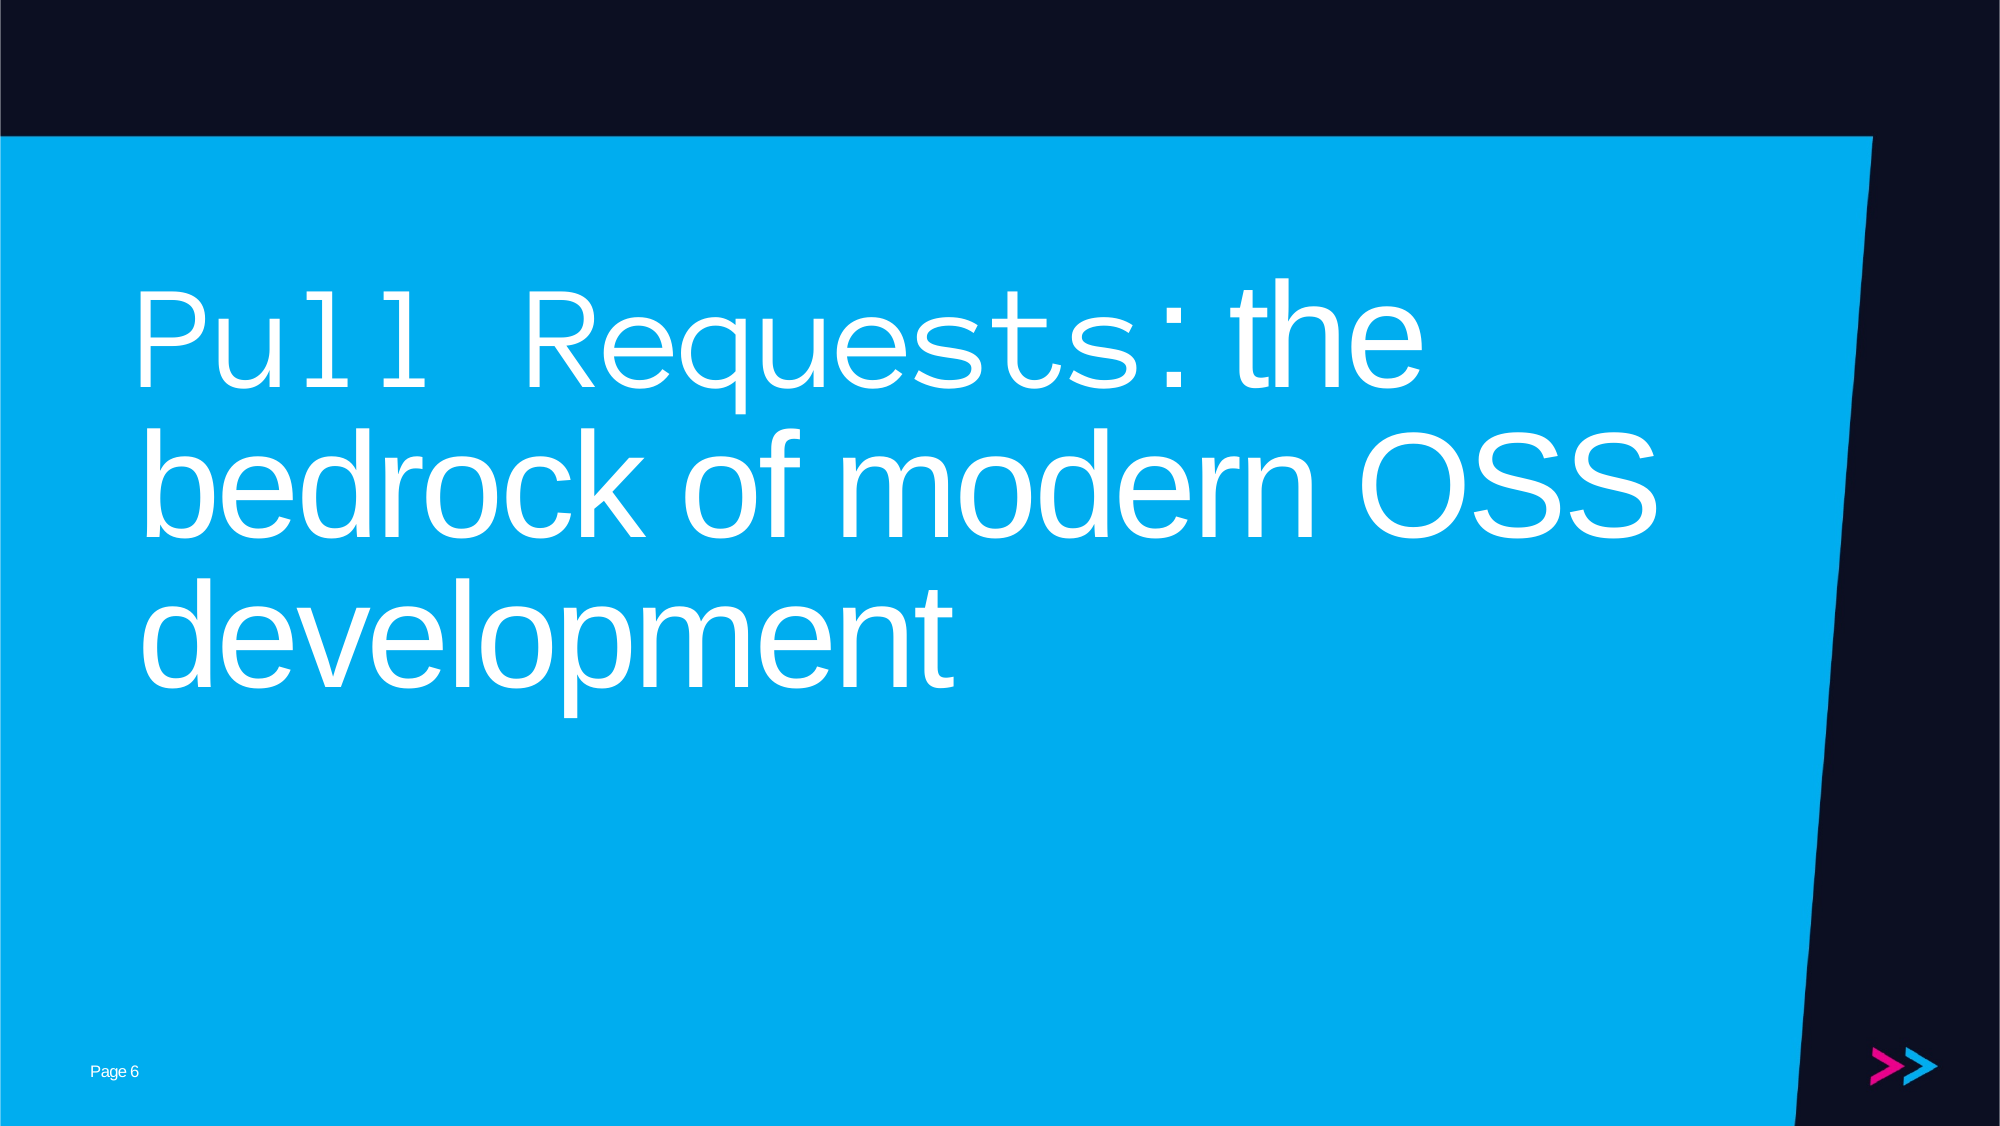

# Pull Requests: the bedrock of modern OSS development
6